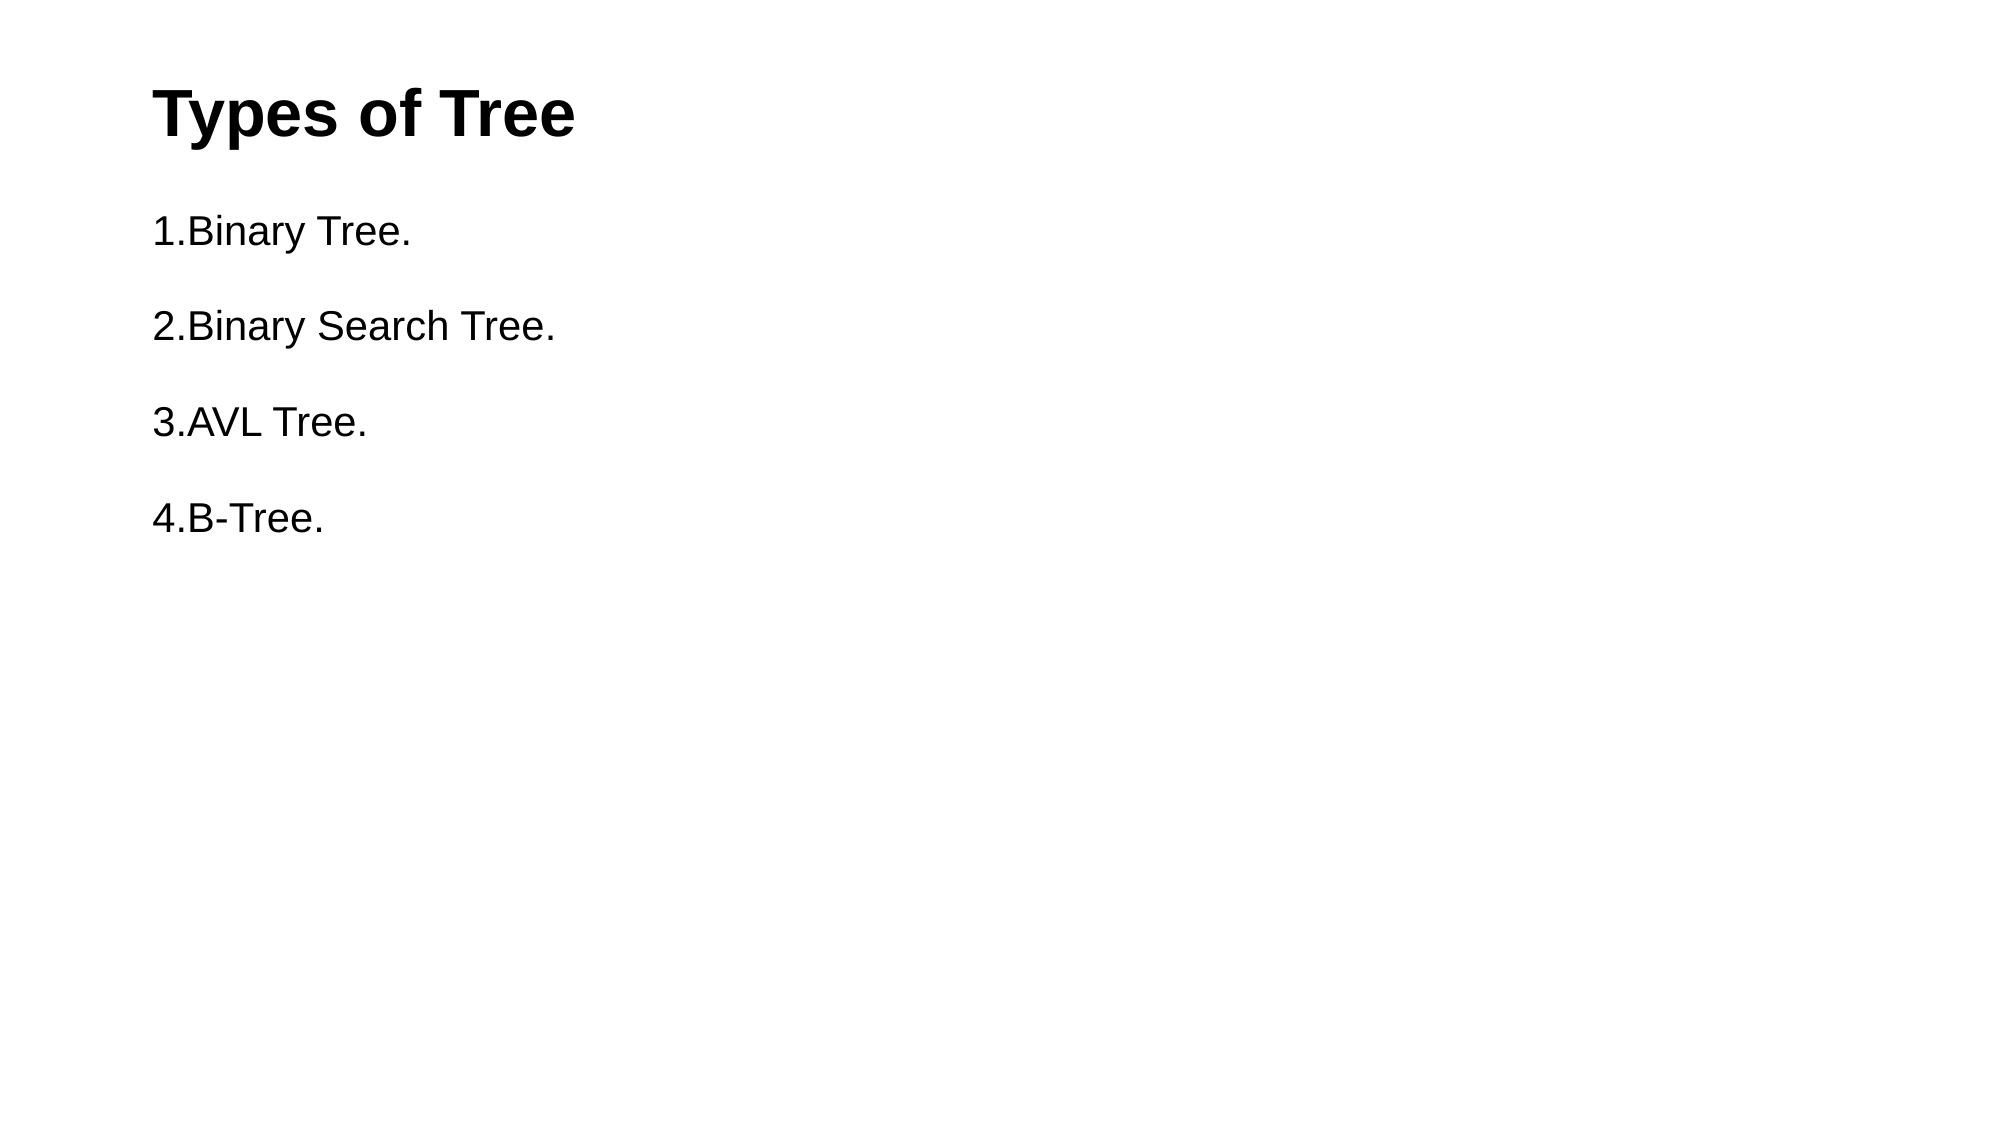

# Types of Tree
1.Binary Tree.
2.Binary Search Tree.
3.AVL Tree.
4.B-Tree.